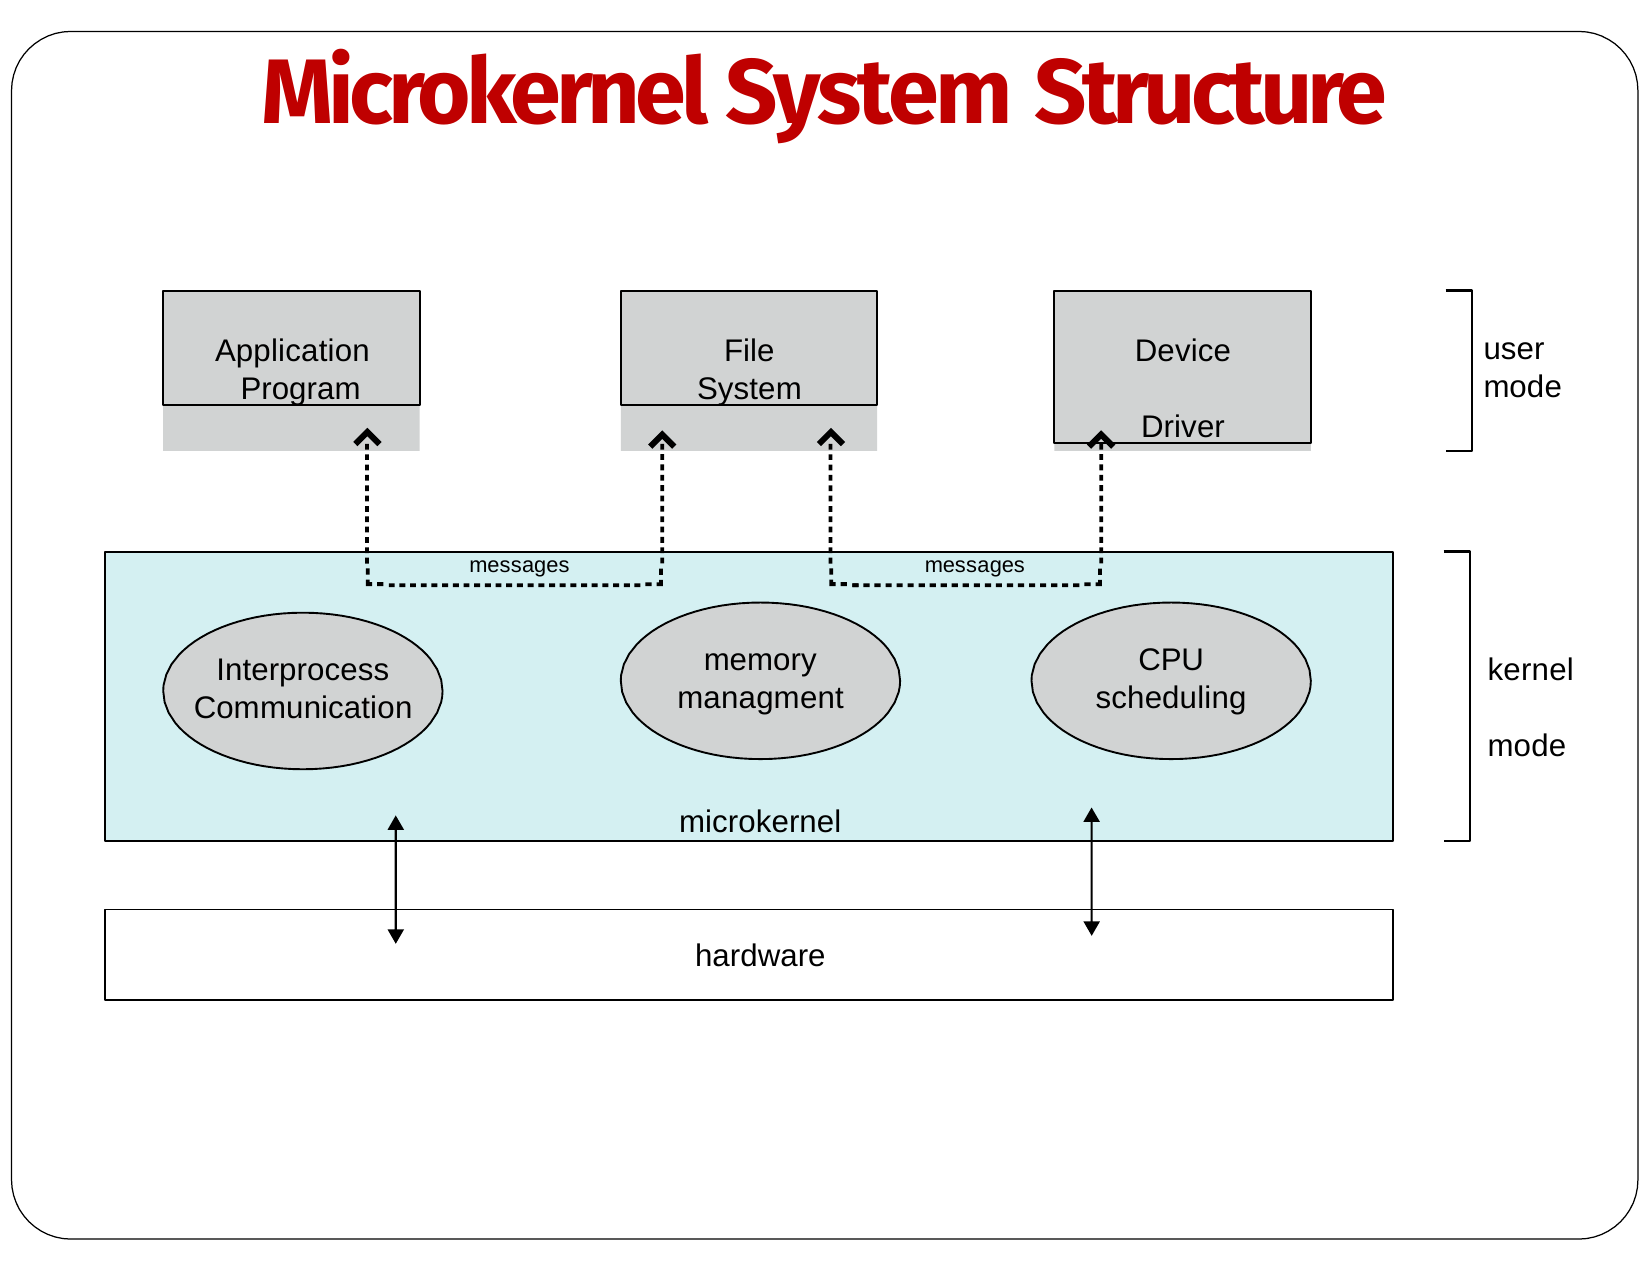

# Microkernel System Structure

Application  Program

File  System

Device  Driver

user  mode

messages
messages

memory  managment
CPU
scheduling
Interprocess  Communication
kernel  mode
microkernel

hardware